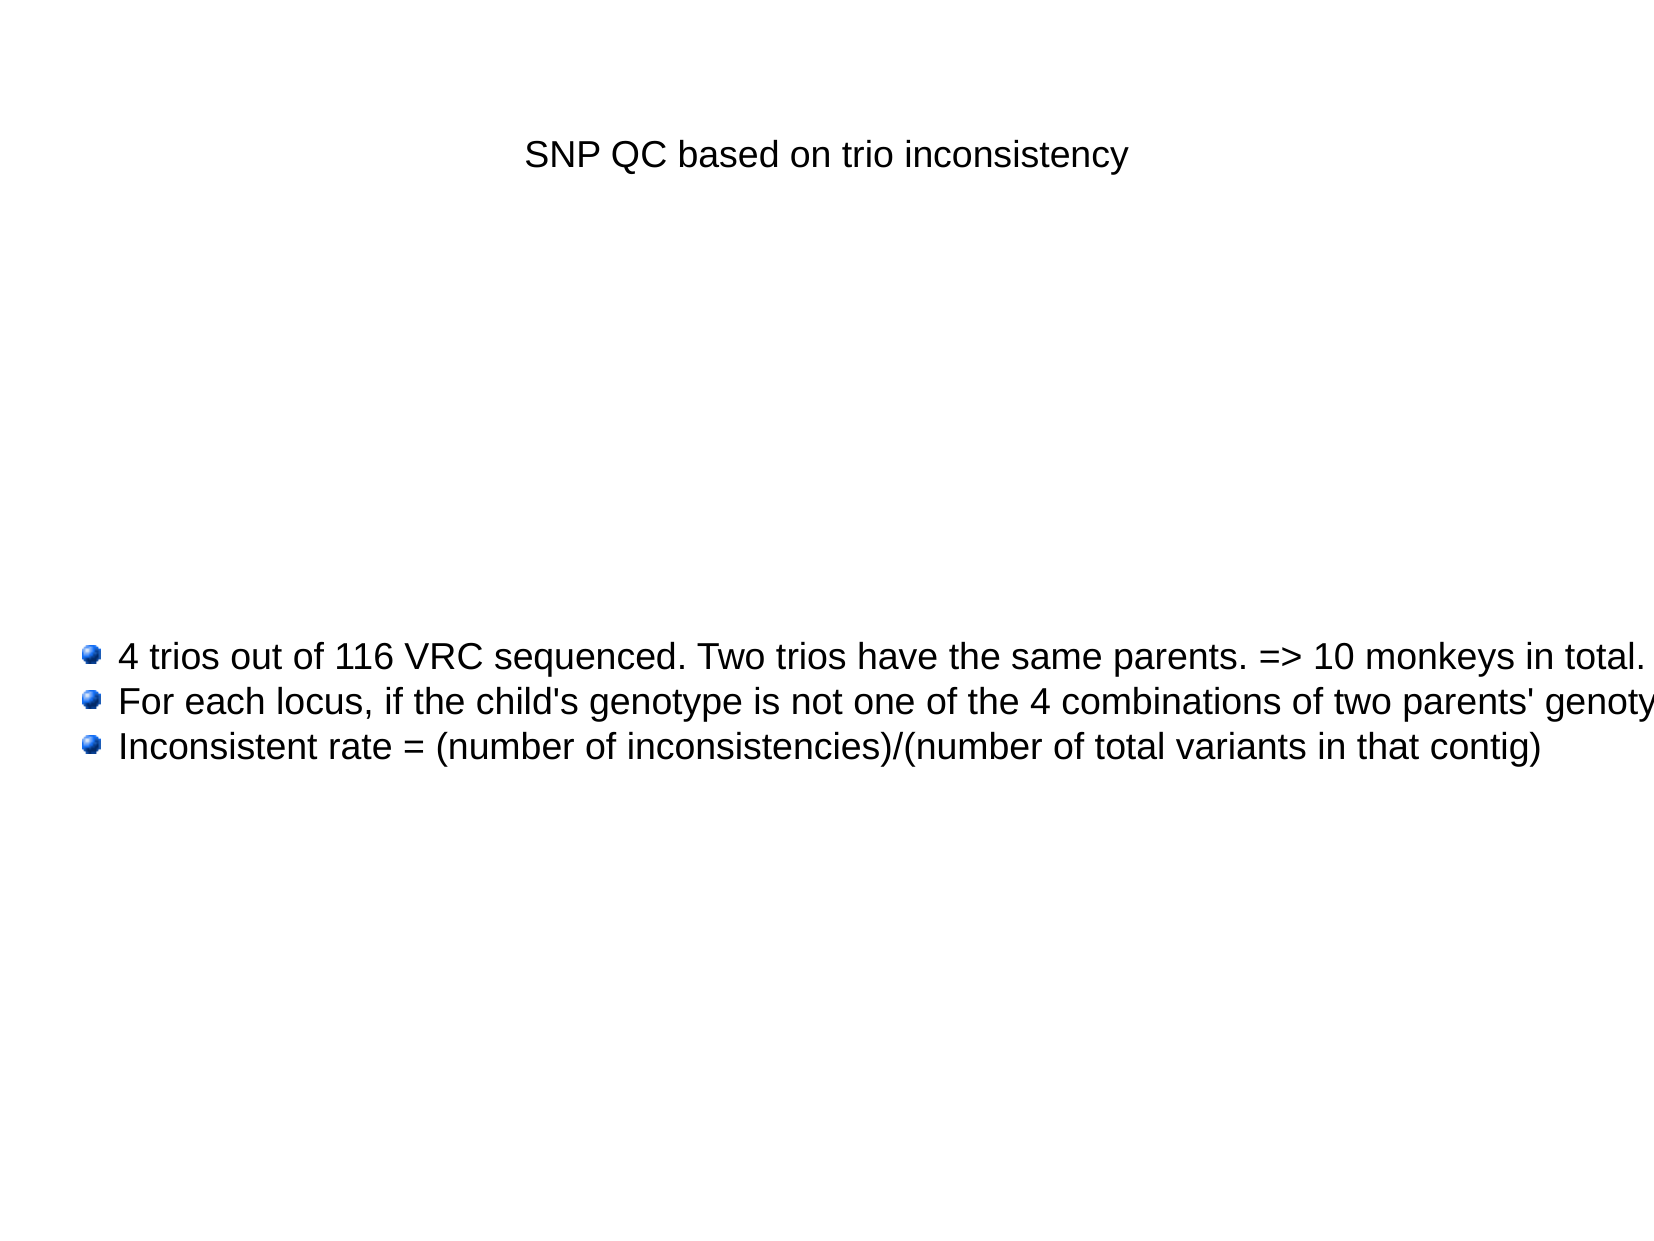

SNP QC based on trio inconsistency
4 trios out of 116 VRC sequenced. Two trios have the same parents. => 10 monkeys in total.
For each locus, if the child's genotype is not one of the 4 combinations of two parents' genotype, this locus is flagged as inconsistent.
Inconsistent rate = (number of inconsistencies)/(number of total variants in that contig)